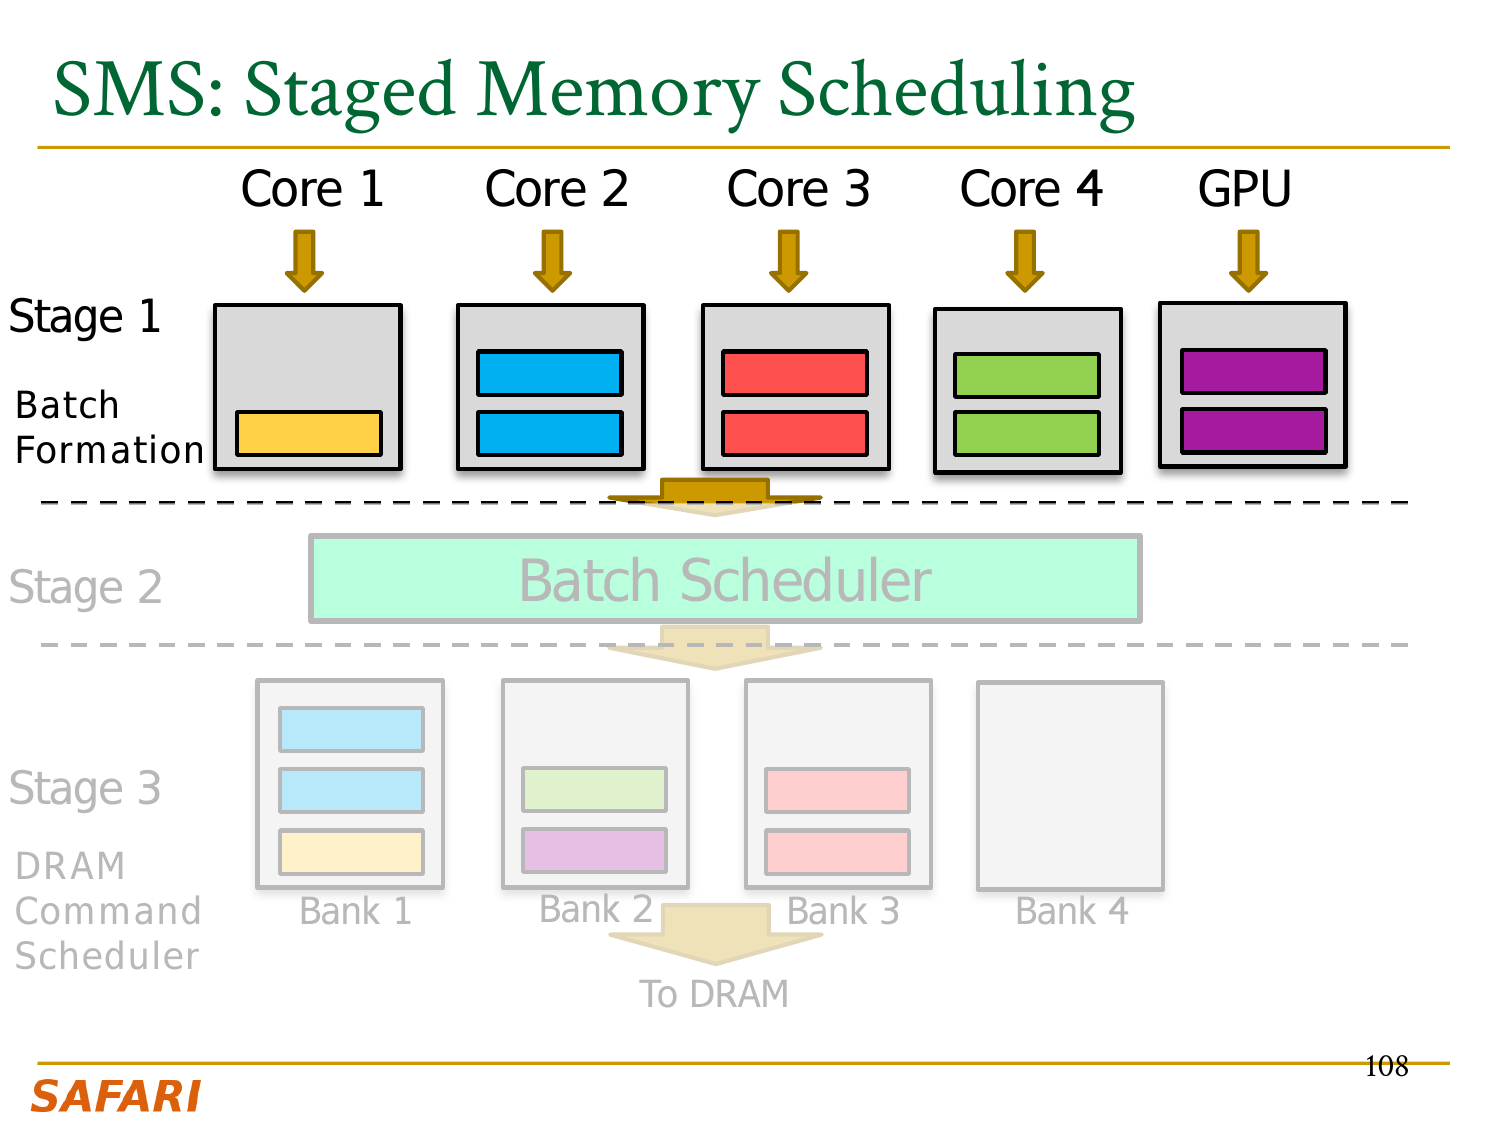

# SMS: Staged Memory Scheduling
Core 1
Core 2
Core 3
Core 4
GPU

Stage 1

Batch Formation

Batch Scheduler
Stage 2
Req

Req

Stage 3

DRAM Command Scheduler
Bank 2
Bank 1
Bank 3
Bank 4

To DRAM
108